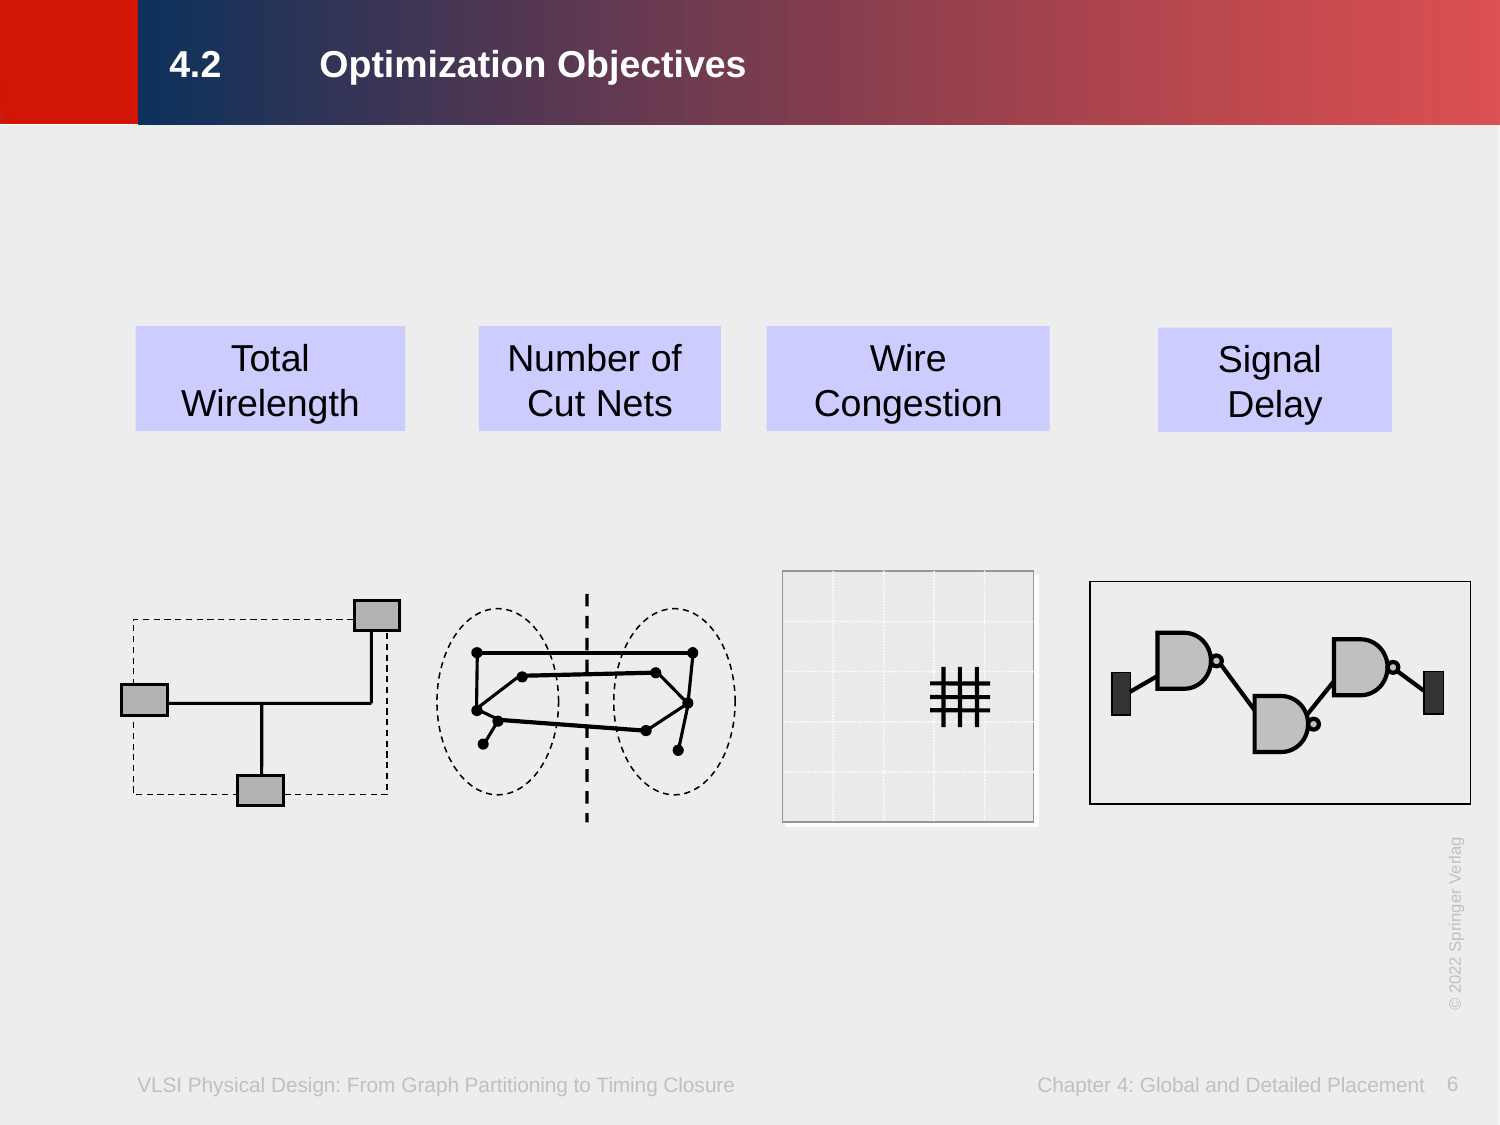

# 4.2	Optimization Objectives
Total Wirelength
Number of
Cut Nets
Wire Congestion
Signal
Delay

© 2022 Springer Verlag
6